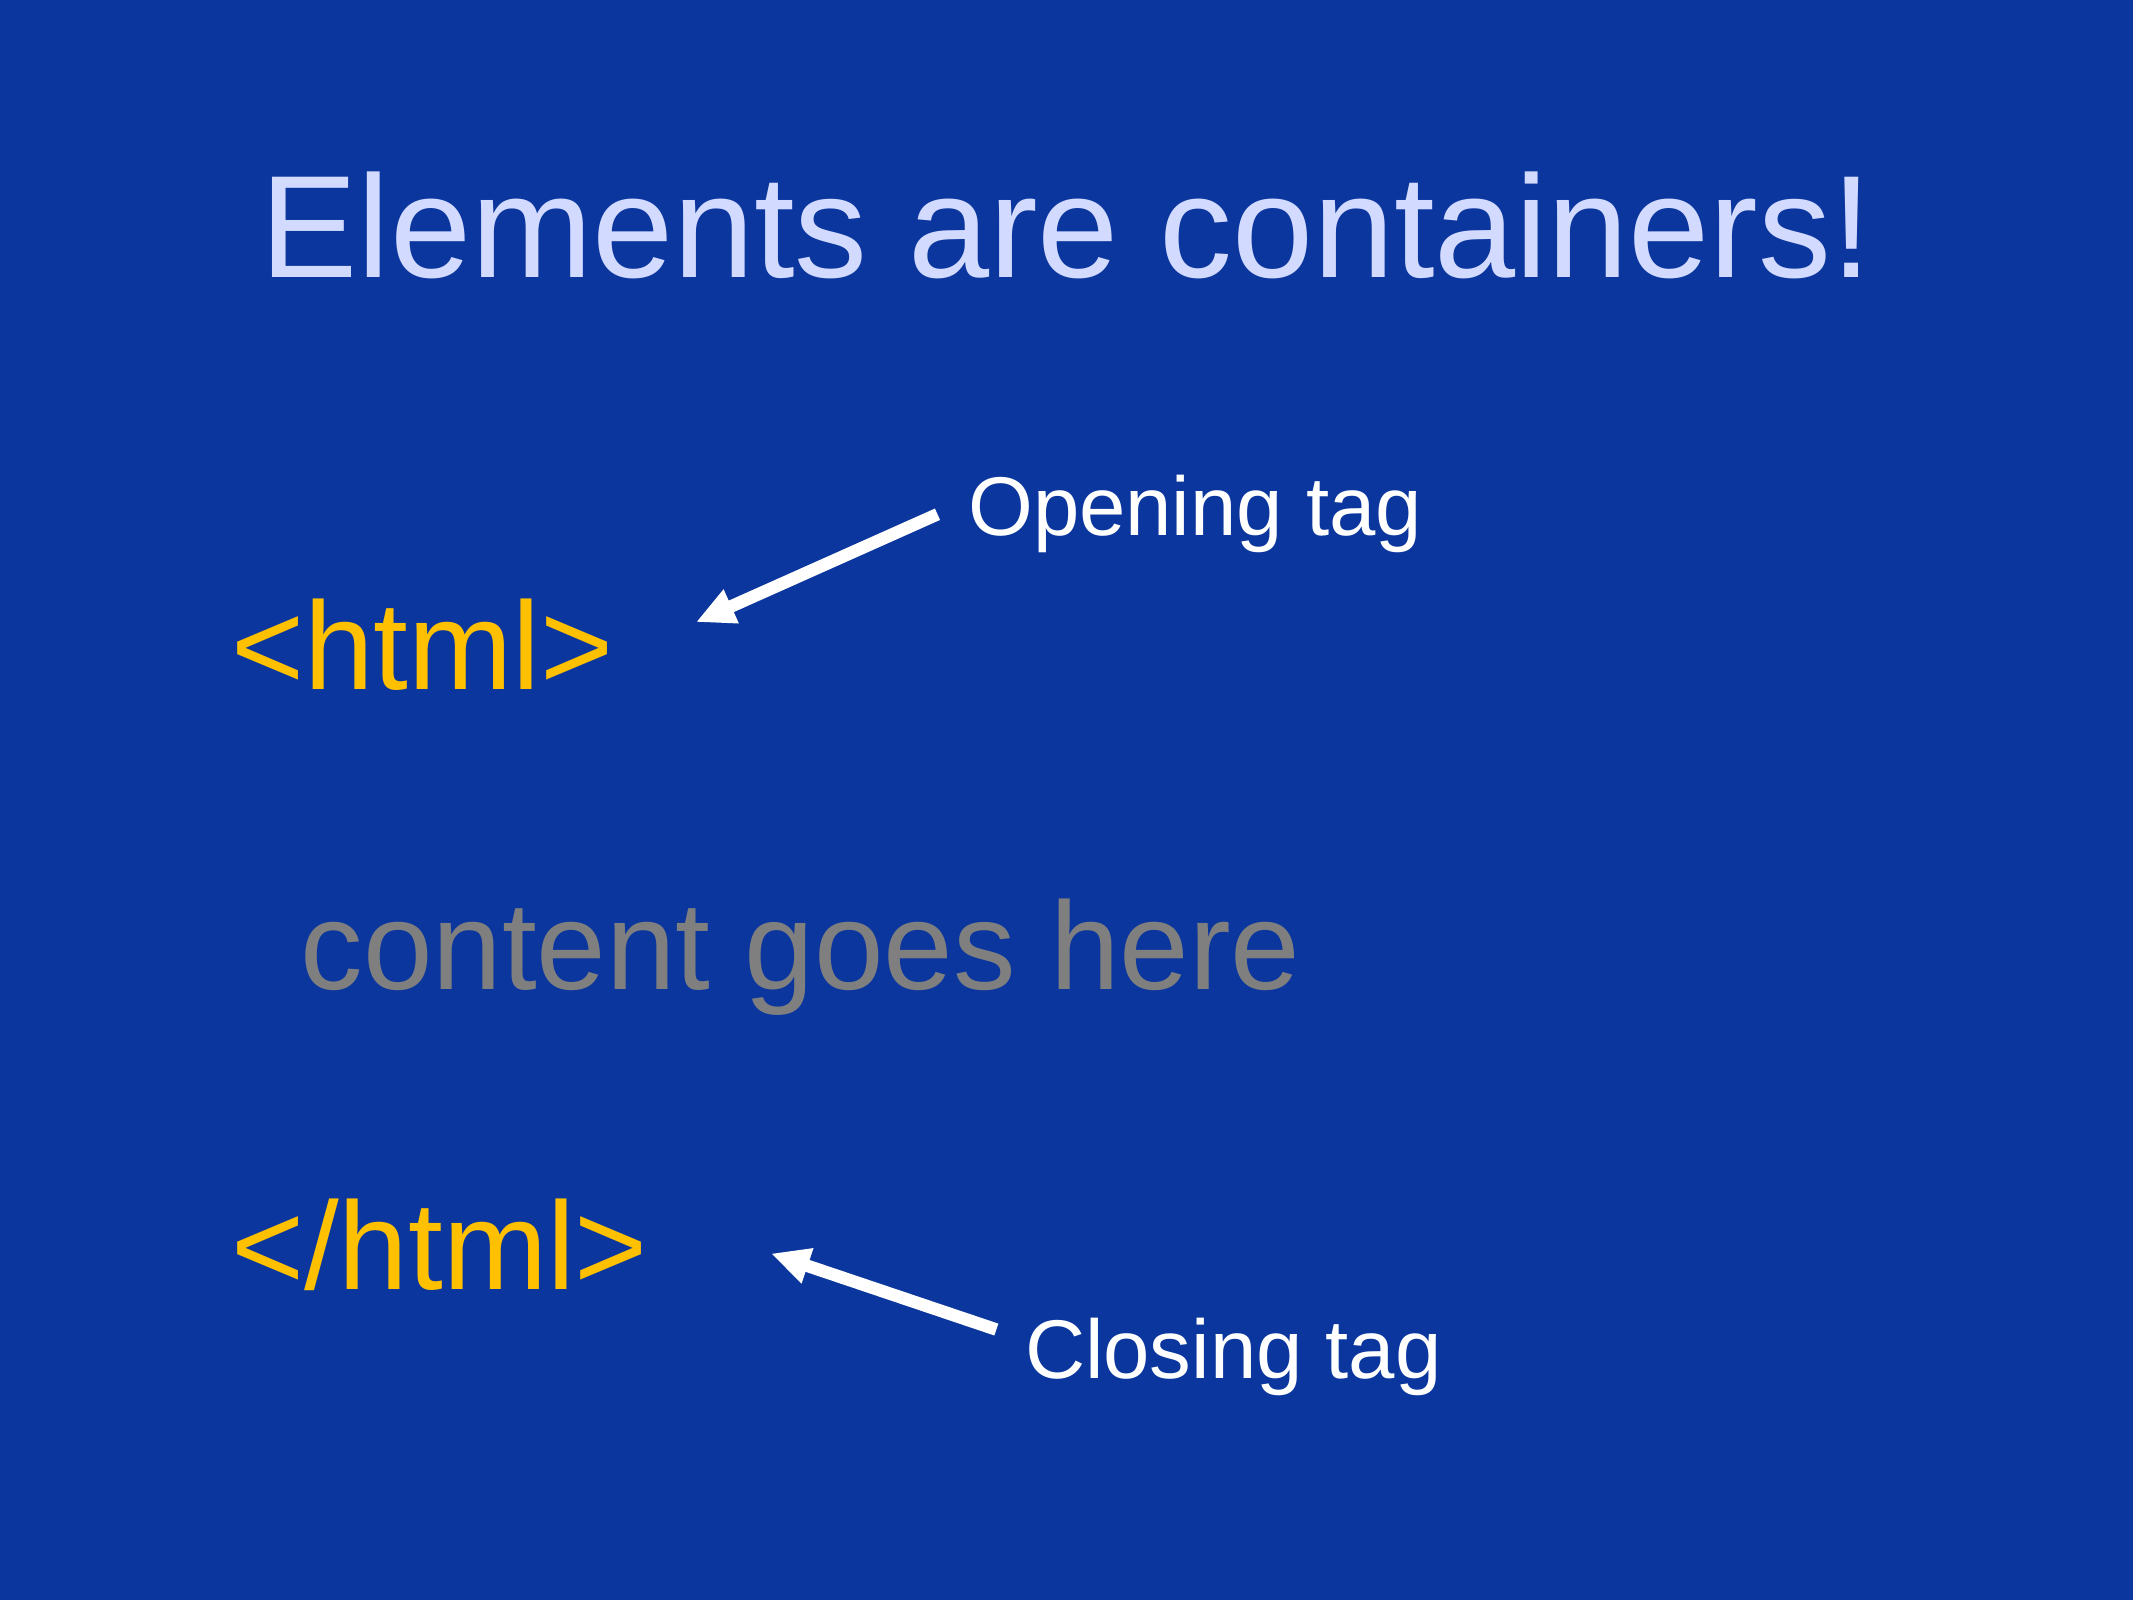

# Elements are containers!
Opening tag
<html>

  content goes here

</html>
Closing tag